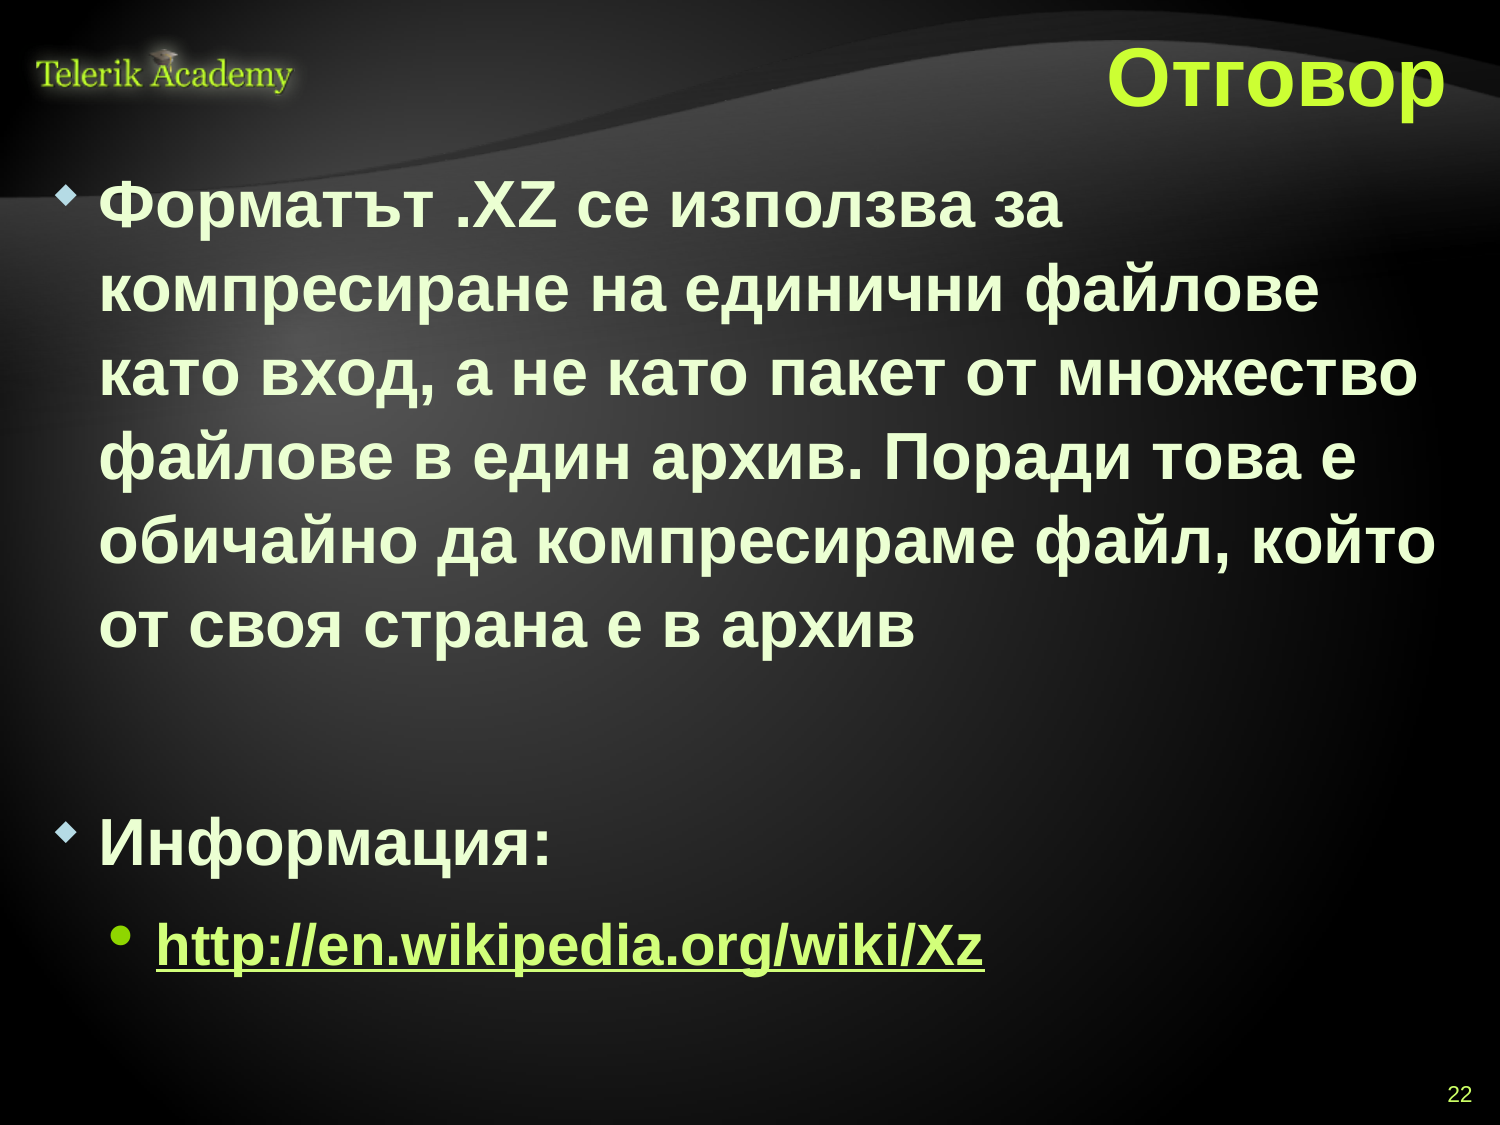

# Отговор
Форматът .XZ се използва за компресиране на единични файлове като вход, а не като пакет от множество файлове в един архив. Поради това е обичайно да компресираме файл, който от своя страна е в архив

Информация:
http://en.wikipedia.org/wiki/Xz
22